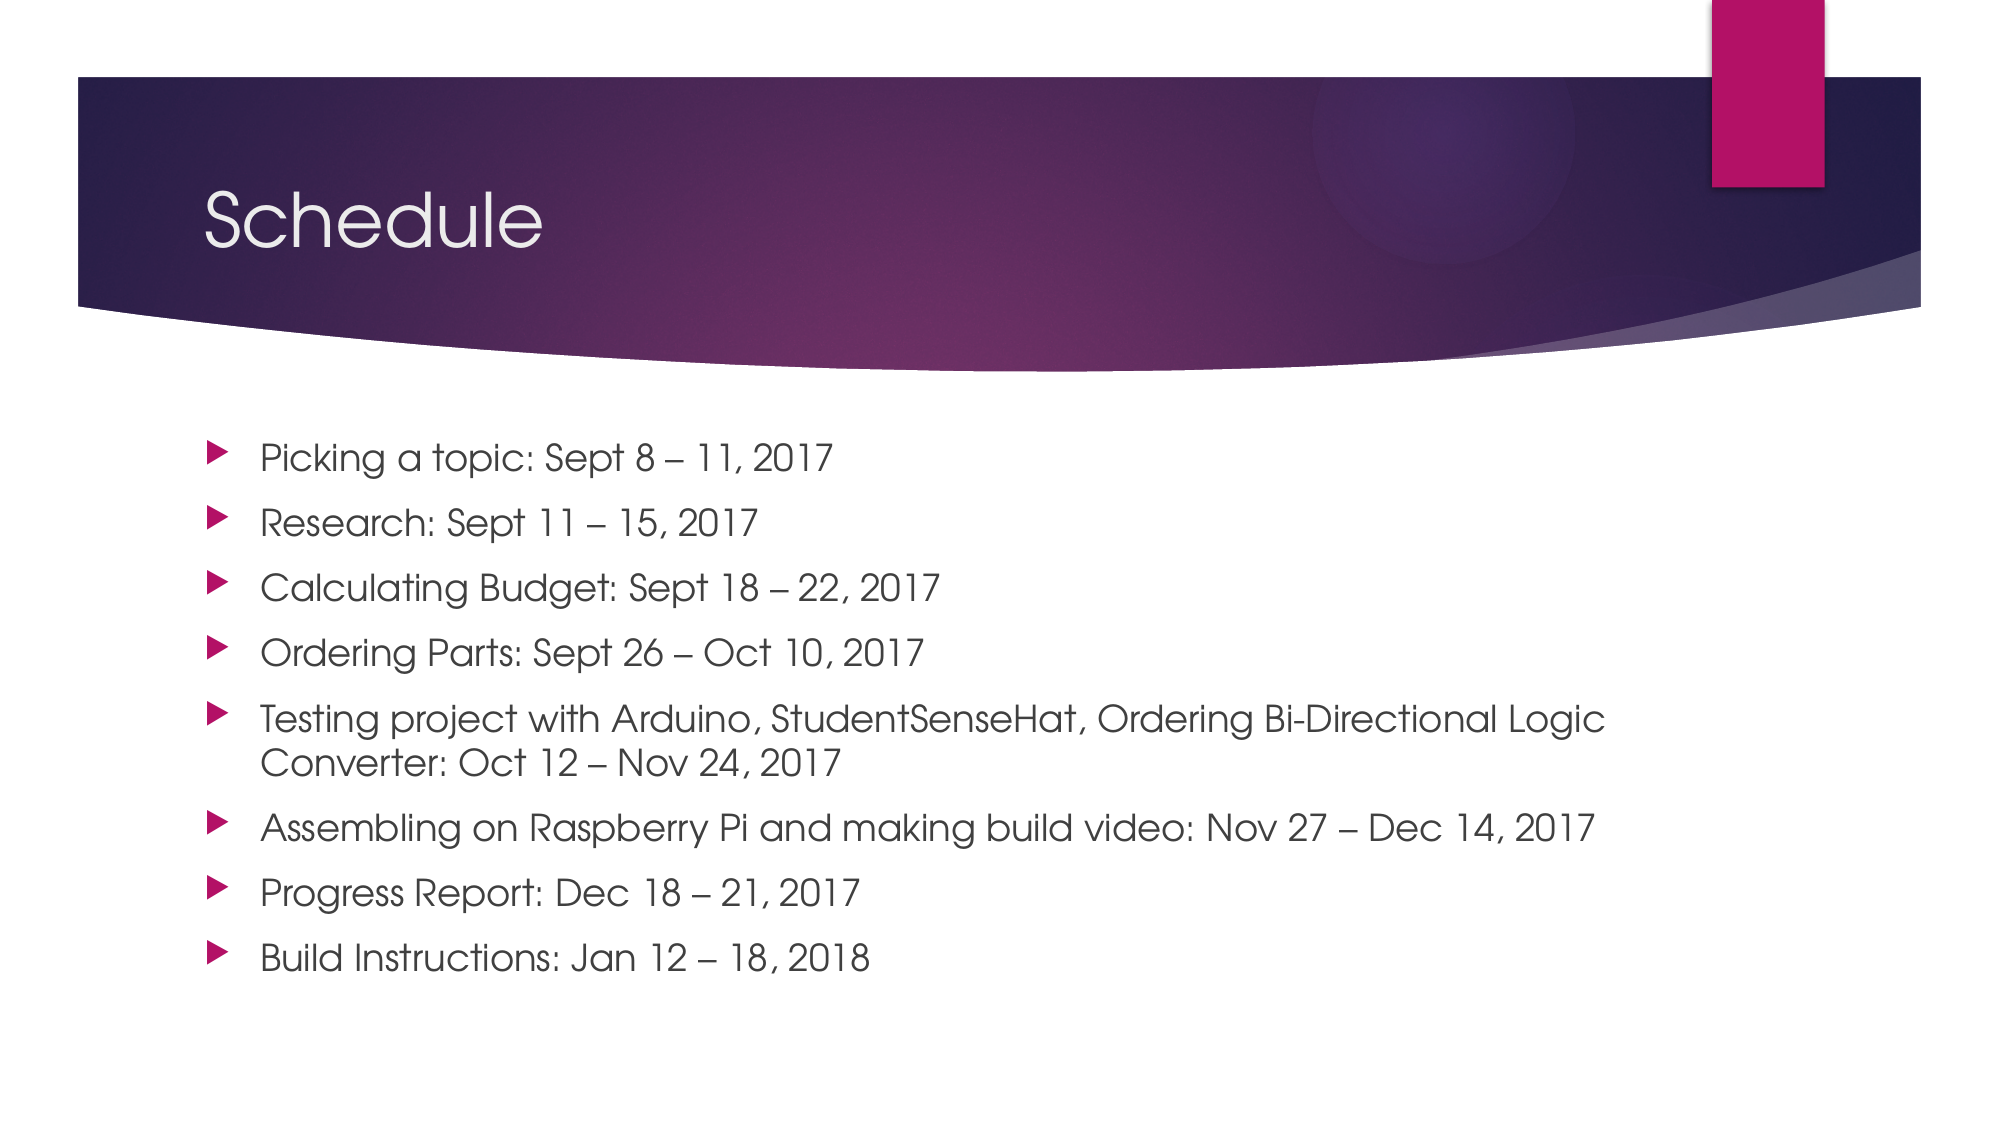

# Schedule
Picking a topic: Sept 8 – 11, 2017
Research: Sept 11 – 15, 2017
Calculating Budget: Sept 18 – 22, 2017
Ordering Parts: Sept 26 – Oct 10, 2017
Testing project with Arduino, StudentSenseHat, Ordering Bi-Directional Logic Converter: Oct 12 – Nov 24, 2017
Assembling on Raspberry Pi and making build video: Nov 27 – Dec 14, 2017
Progress Report: Dec 18 – 21, 2017
Build Instructions: Jan 12 – 18, 2018